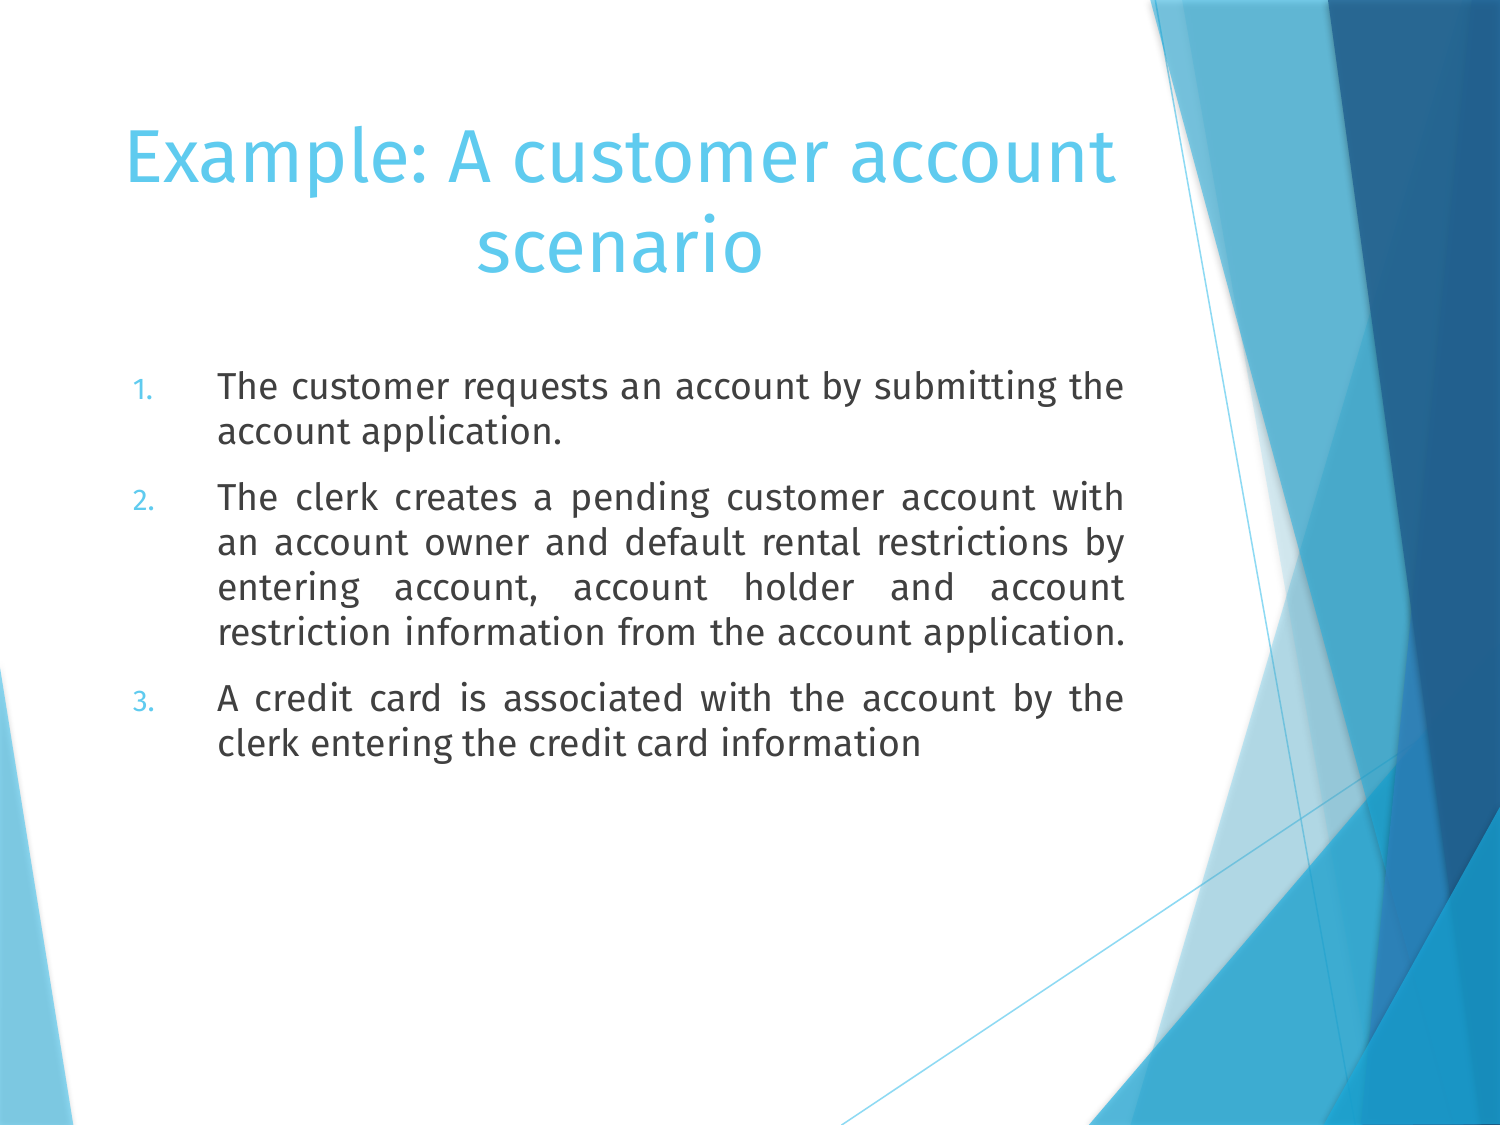

# Example: A customer account scenario
The customer requests an account by submitting the account application.
The clerk creates a pending customer account with an account owner and default rental restrictions by entering account, account holder and account restriction information from the account application.
A credit card is associated with the account by the clerk entering the credit card information